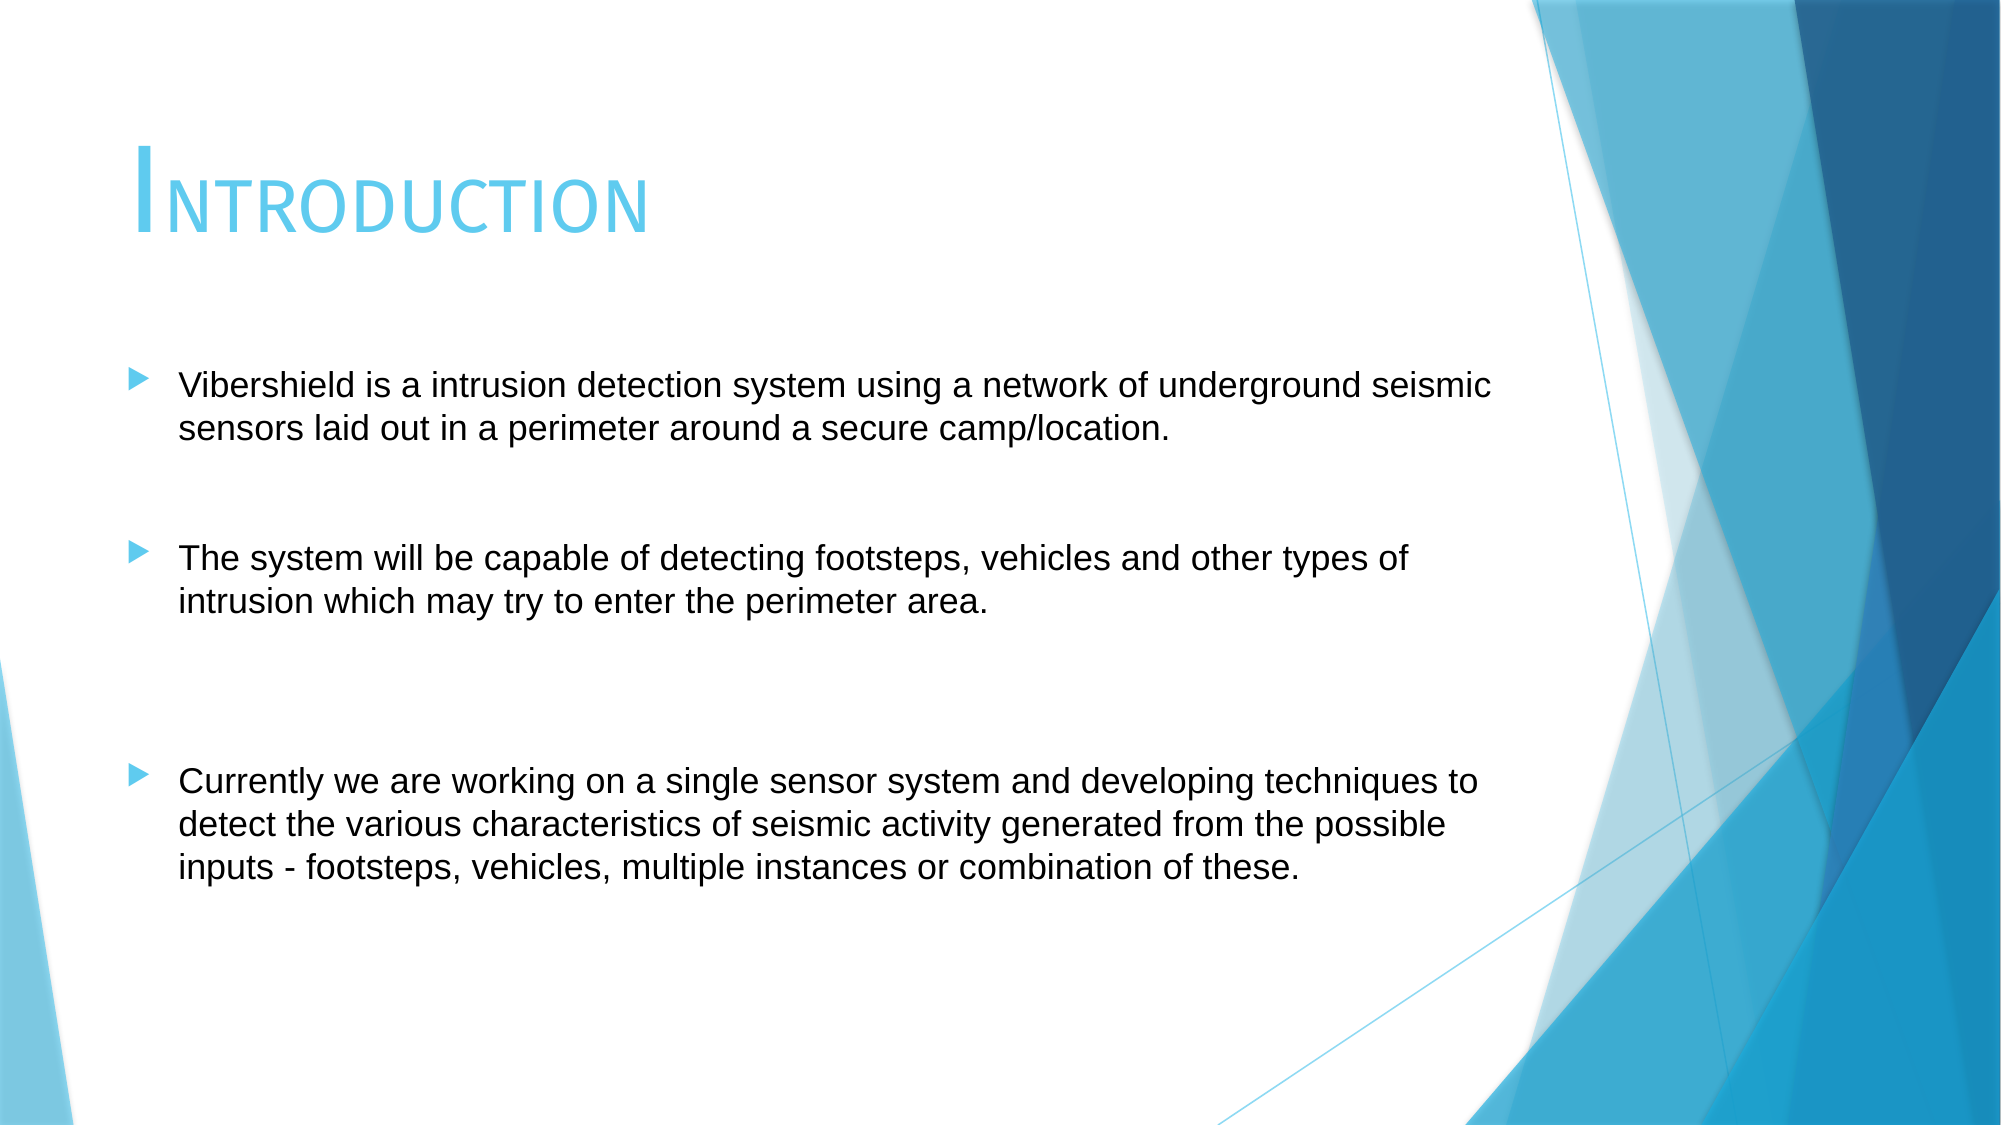

# INTRODUCTION
Vibershield is a intrusion detection system using a network of underground seismic sensors laid out in a perimeter around a secure camp/location.

The system will be capable of detecting footsteps, vehicles and other types of intrusion which may try to enter the perimeter area.

Currently we are working on a single sensor system and developing techniques to detect the various characteristics of seismic activity generated from the possible inputs - footsteps, vehicles, multiple instances or combination of these.